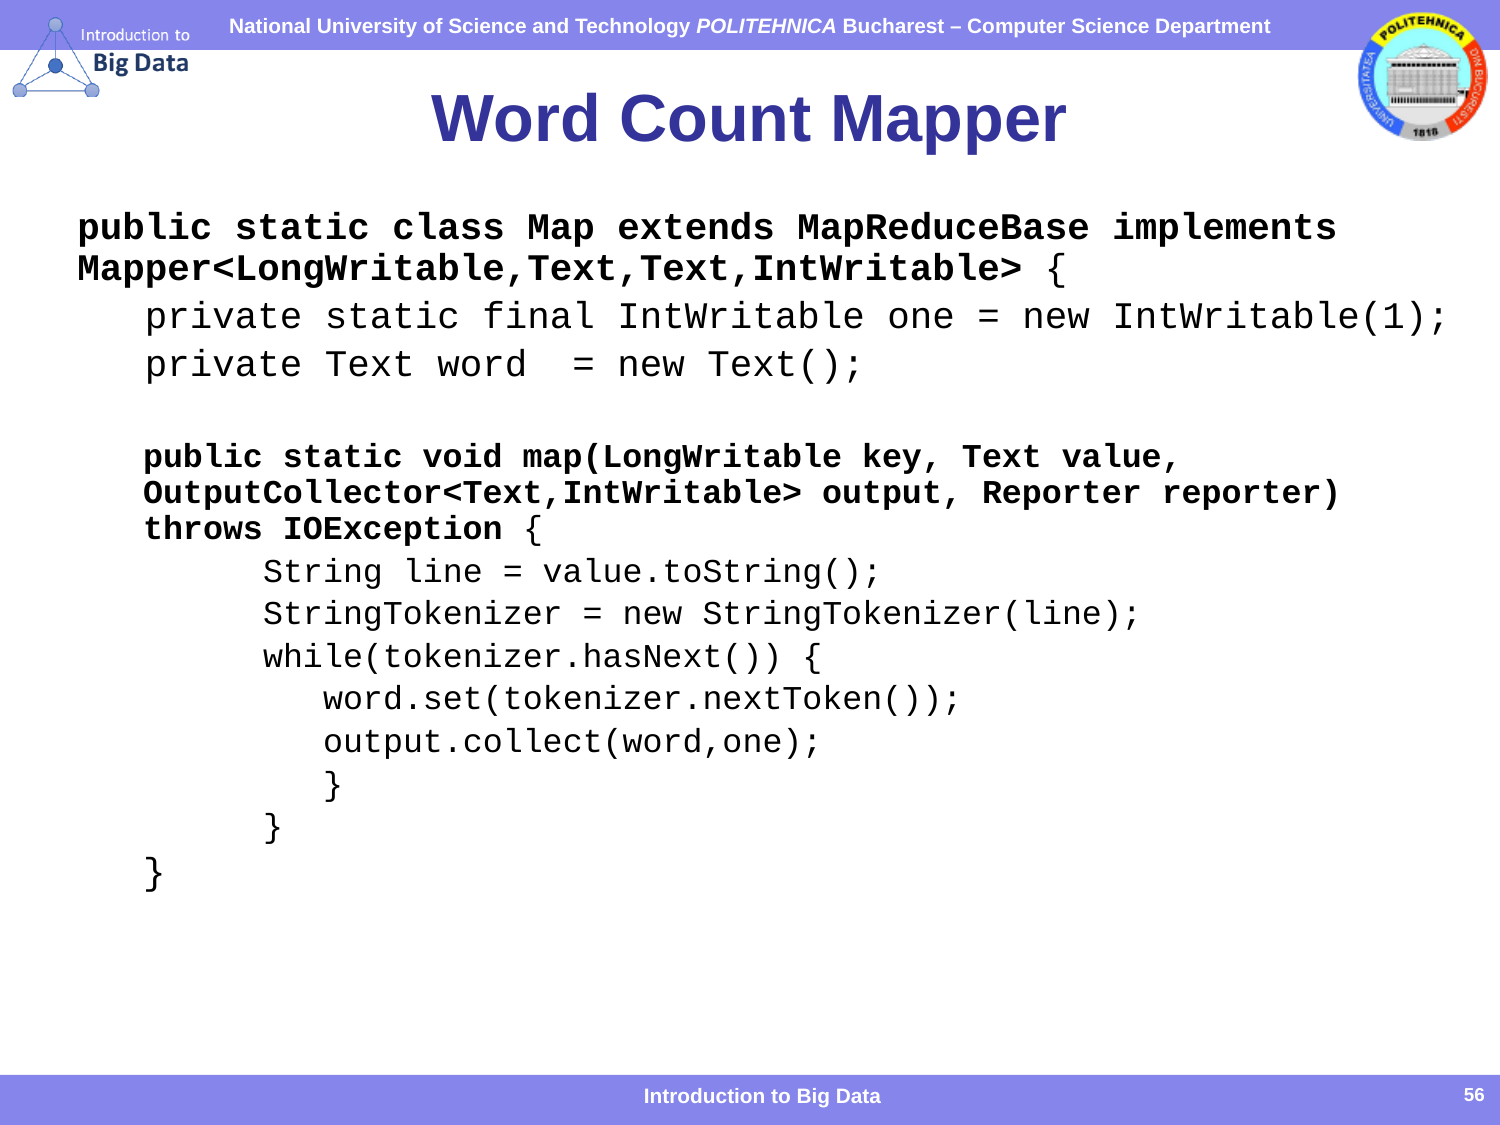

# Word Count Mapper
public static class Map extends MapReduceBase implements Mapper<LongWritable,Text,Text,IntWritable> {
   private static final IntWritable one = new IntWritable(1);
   private Text word  = new Text();

public static void map(LongWritable key, Text value, OutputCollector<Text,IntWritable> output, Reporter reporter) throws IOException {
      String line = value.toString();
      StringTokenizer = new StringTokenizer(line);
      while(tokenizer.hasNext()) {
         word.set(tokenizer.nextToken());
         output.collect(word,one);
         }
      }
}

Introduction to Big Data
56